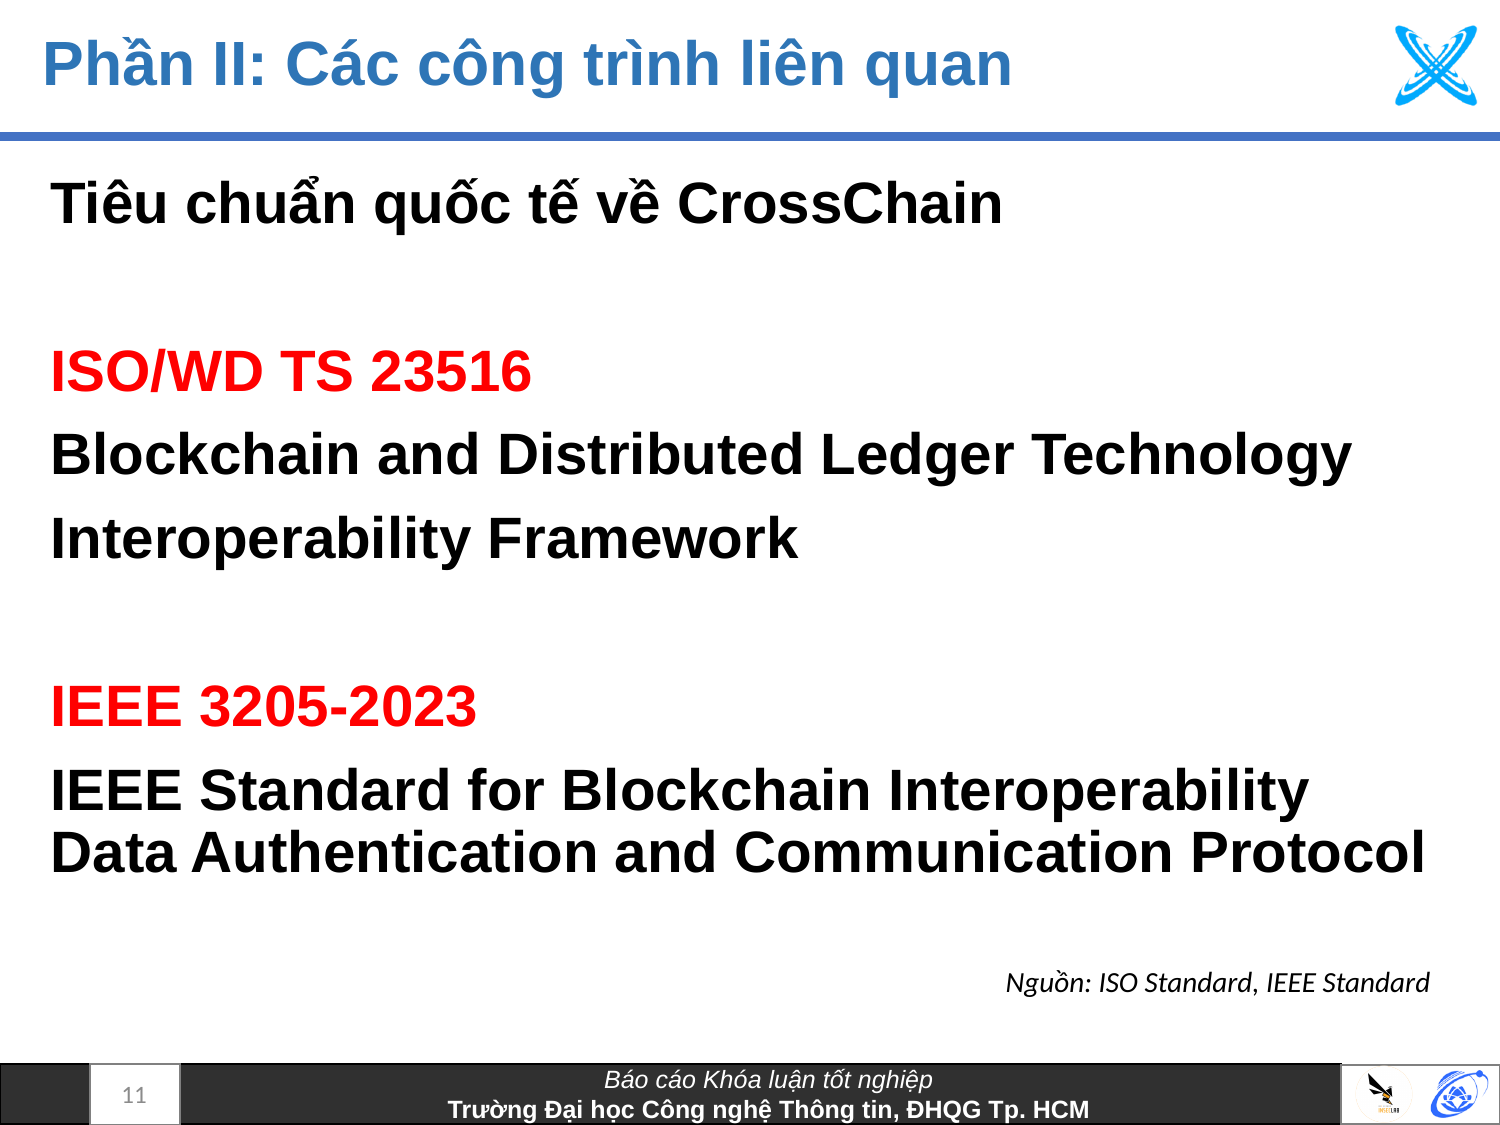

# Phần II: Các công trình liên quan
Tiêu chuẩn quốc tế về CrossChain

ISO/WD TS 23516
Blockchain and Distributed Ledger Technology
Interoperability Framework

IEEE 3205-2023
IEEE Standard for Blockchain Interoperability Data Authentication and Communication Protocol

Nguồn: ISO Standard, IEEE Standard
11